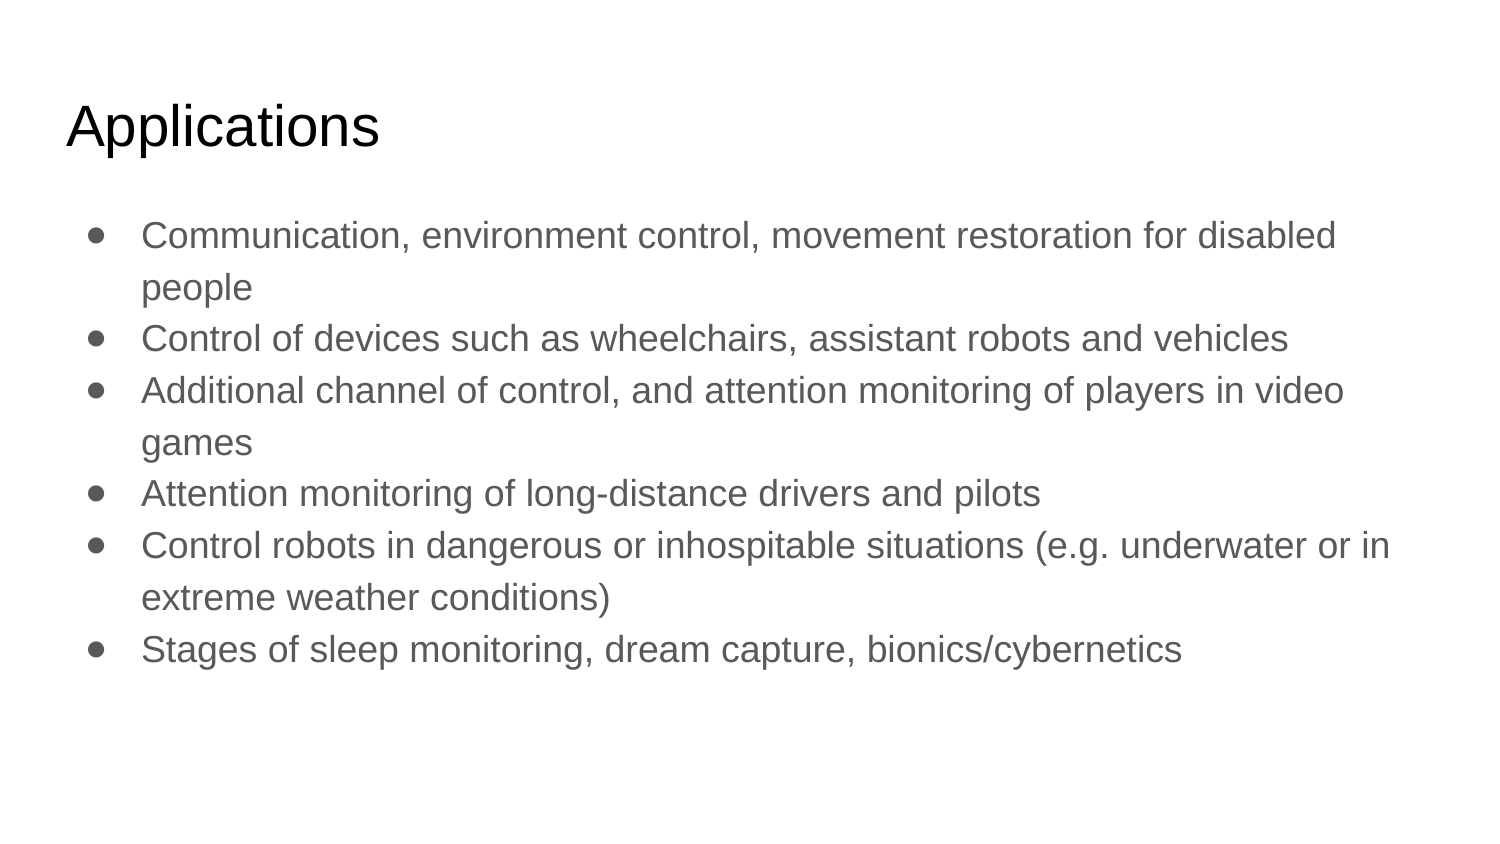

# Applications
Communication, environment control, movement restoration for disabled people
Control of devices such as wheelchairs, assistant robots and vehicles
Additional channel of control, and attention monitoring of players in video games
Attention monitoring of long-distance drivers and pilots
Control robots in dangerous or inhospitable situations (e.g. underwater or in extreme weather conditions)
Stages of sleep monitoring, dream capture, bionics/cybernetics